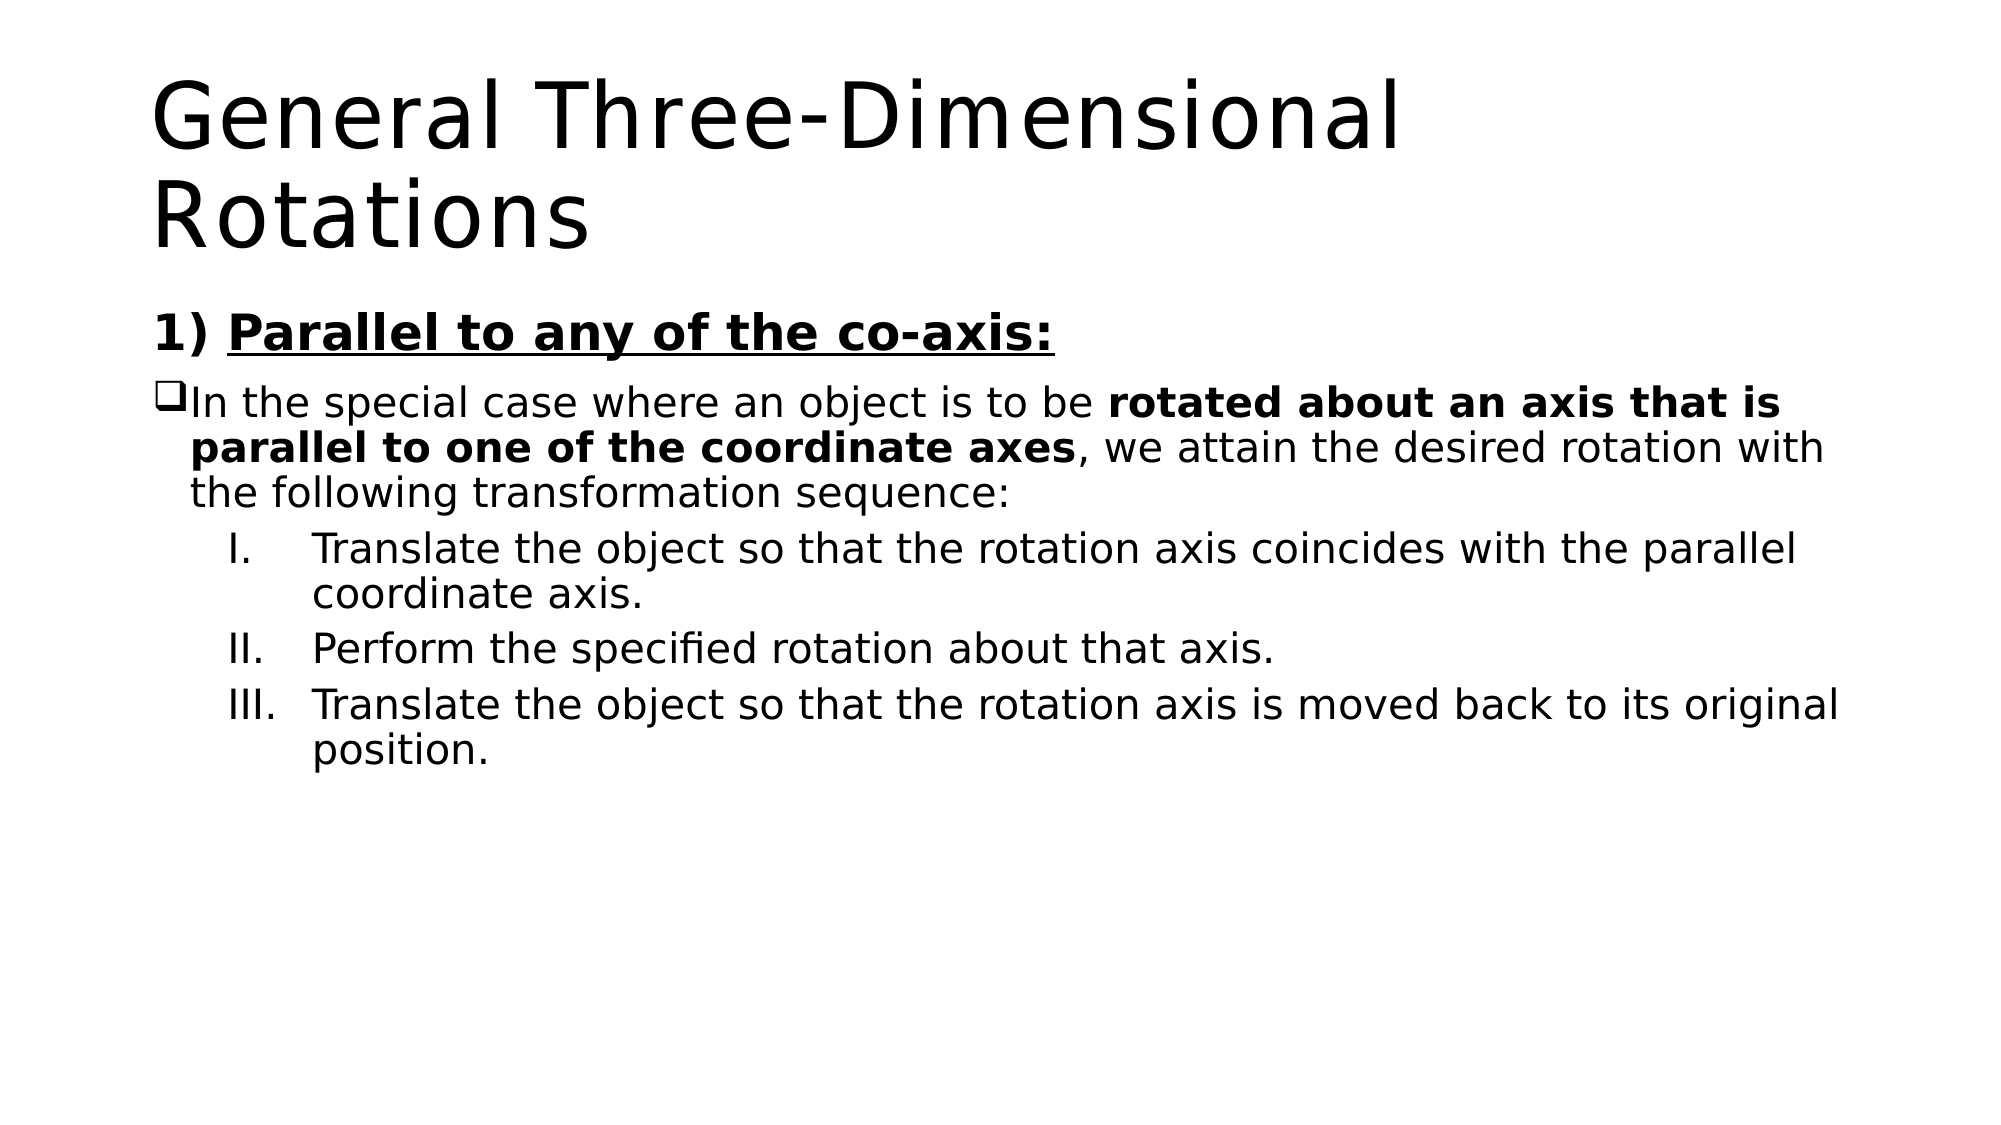

# General Three-Dimensional Rotations
Parallel to any of the co-axis:
In the special case where an object is to be rotated about an axis that is parallel to one of the coordinate axes, we attain the desired rotation with the following transformation sequence:
Translate the object so that the rotation axis coincides with the parallel coordinate axis.
Perform the specified rotation about that axis.
Translate the object so that the rotation axis is moved back to its original position.